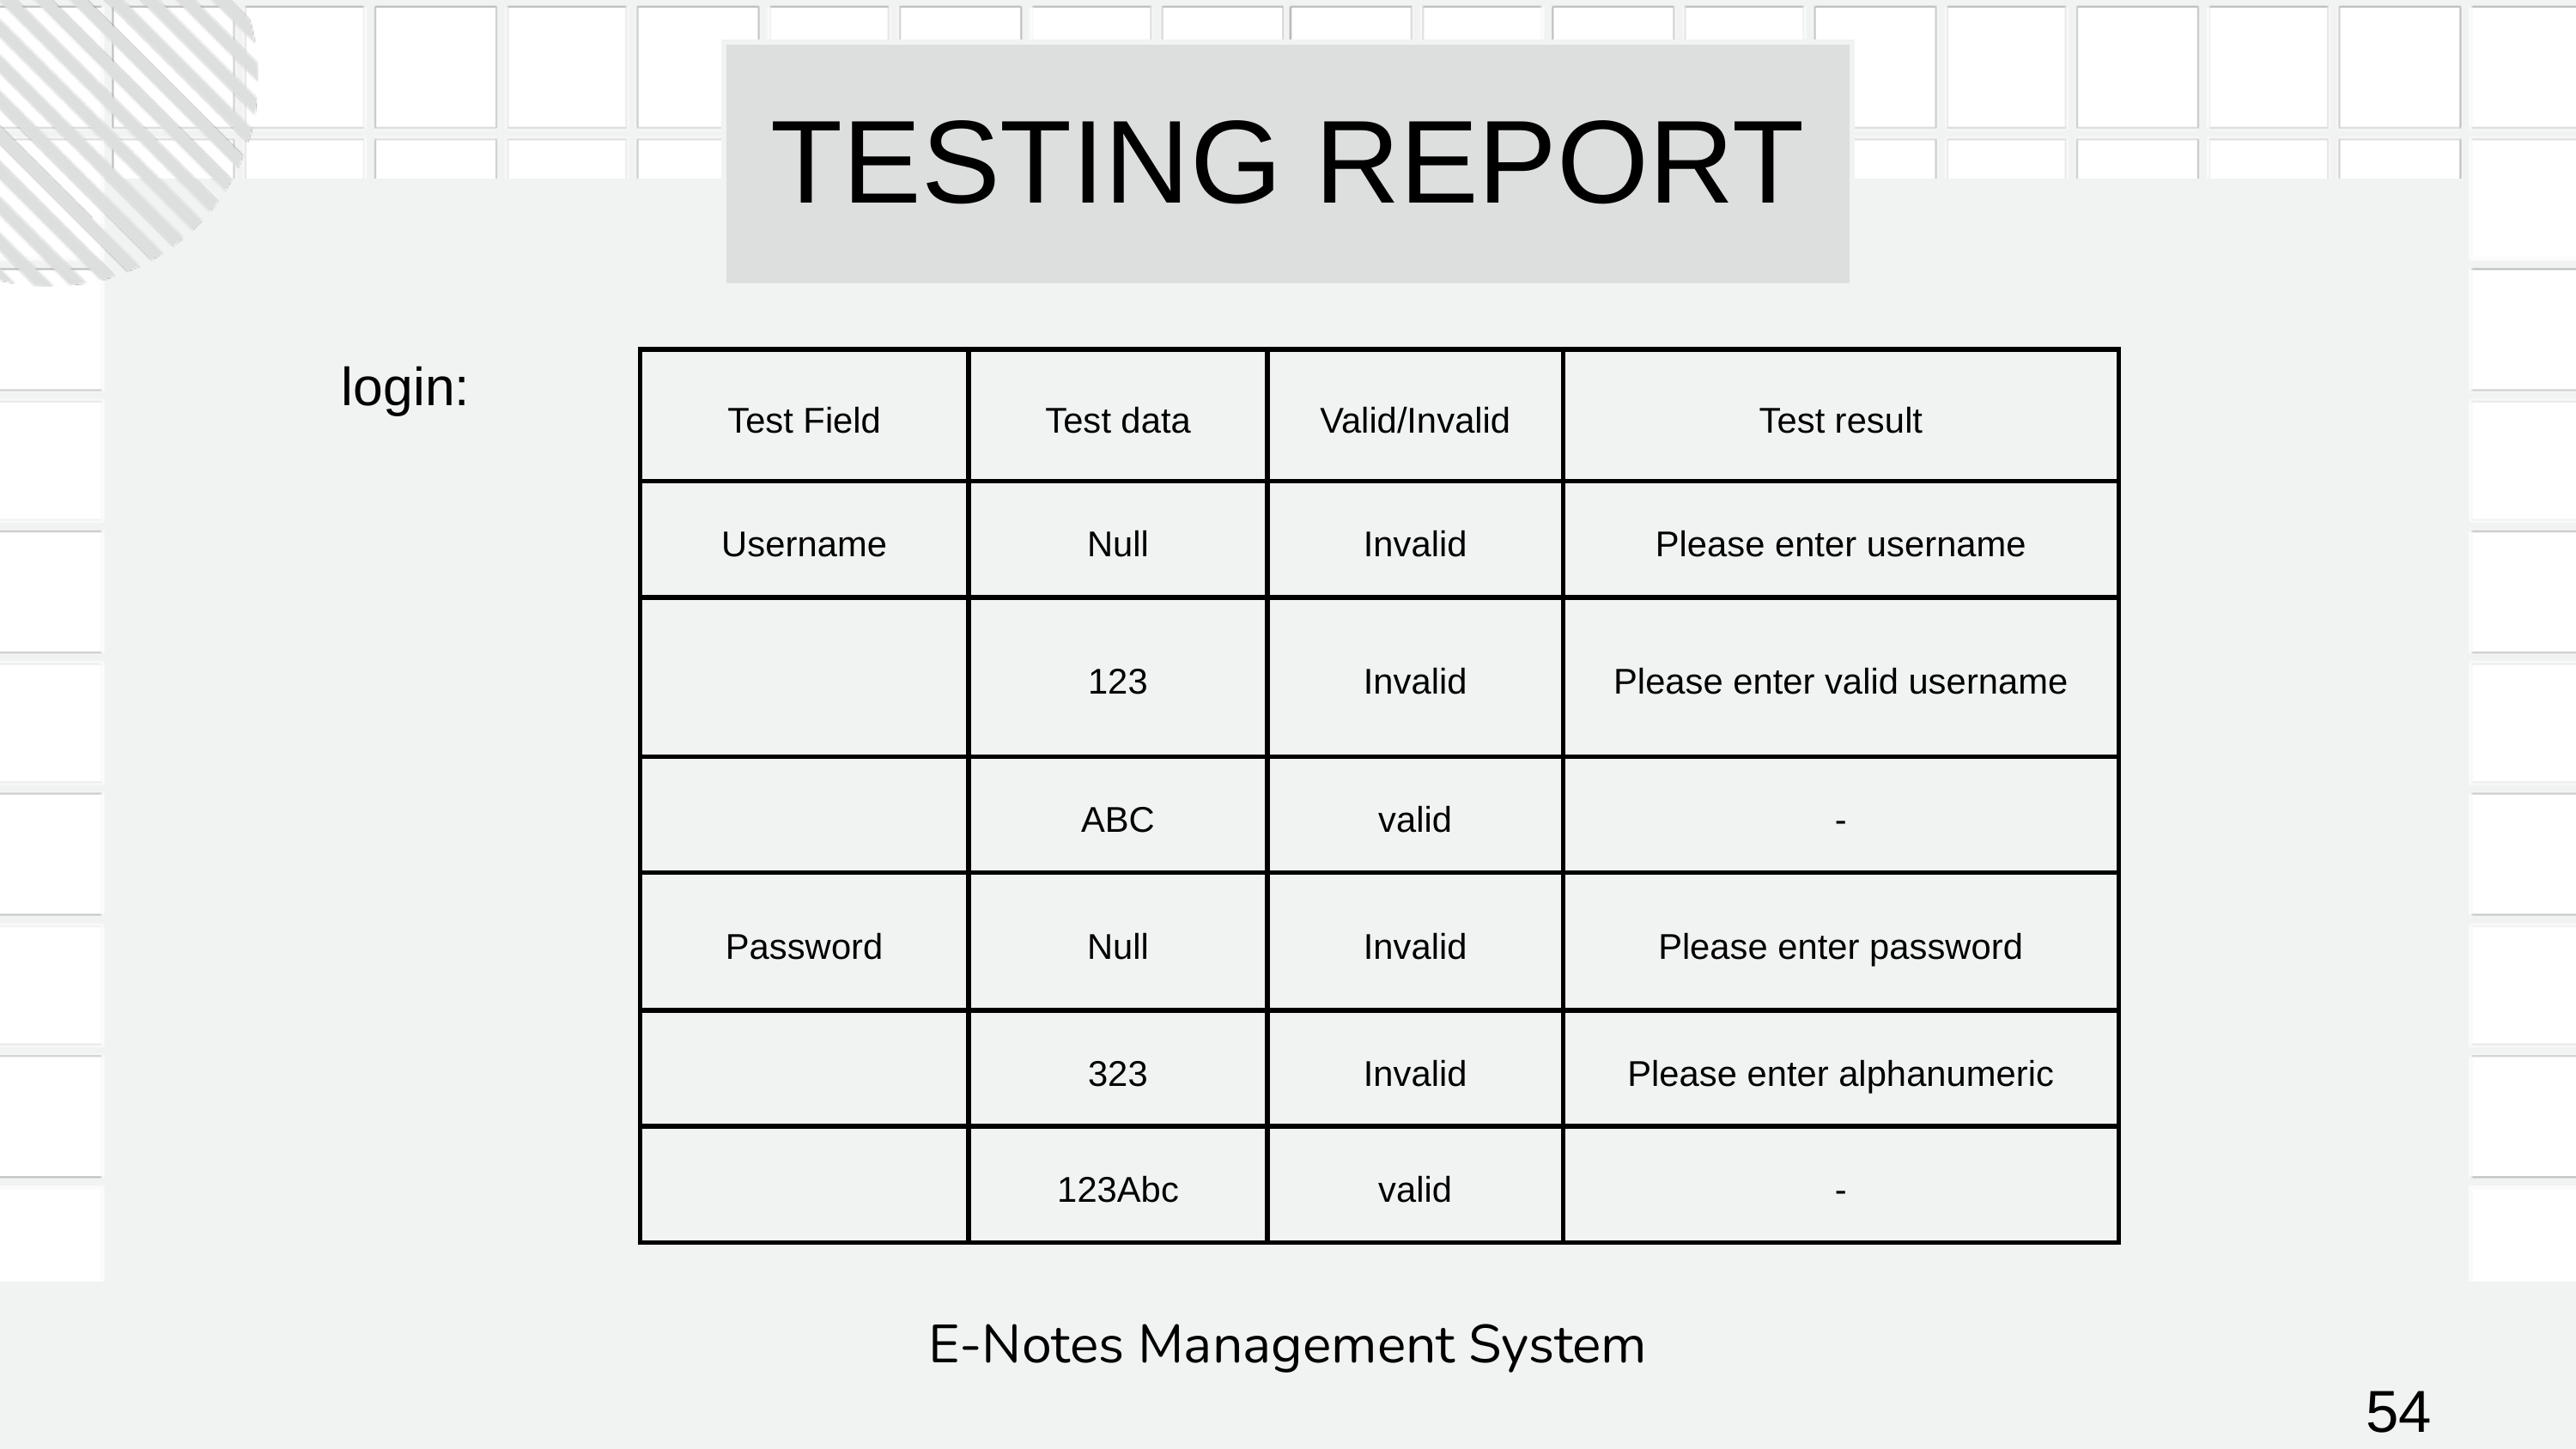

TESTING REPORT

login:
| Test Field | Test data | Valid/Invalid | Test result |
| --- | --- | --- | --- |
| Username | Null | Invalid | Please enter username |
|  | 123 | Invalid | Please enter valid username |
|  | ABC | valid | - |
| Password | Null | Invalid | Please enter password |
|  | 323 | Invalid | Please enter alphanumeric |
|  | 123Abc | valid | - |

E-Notes Management System
54